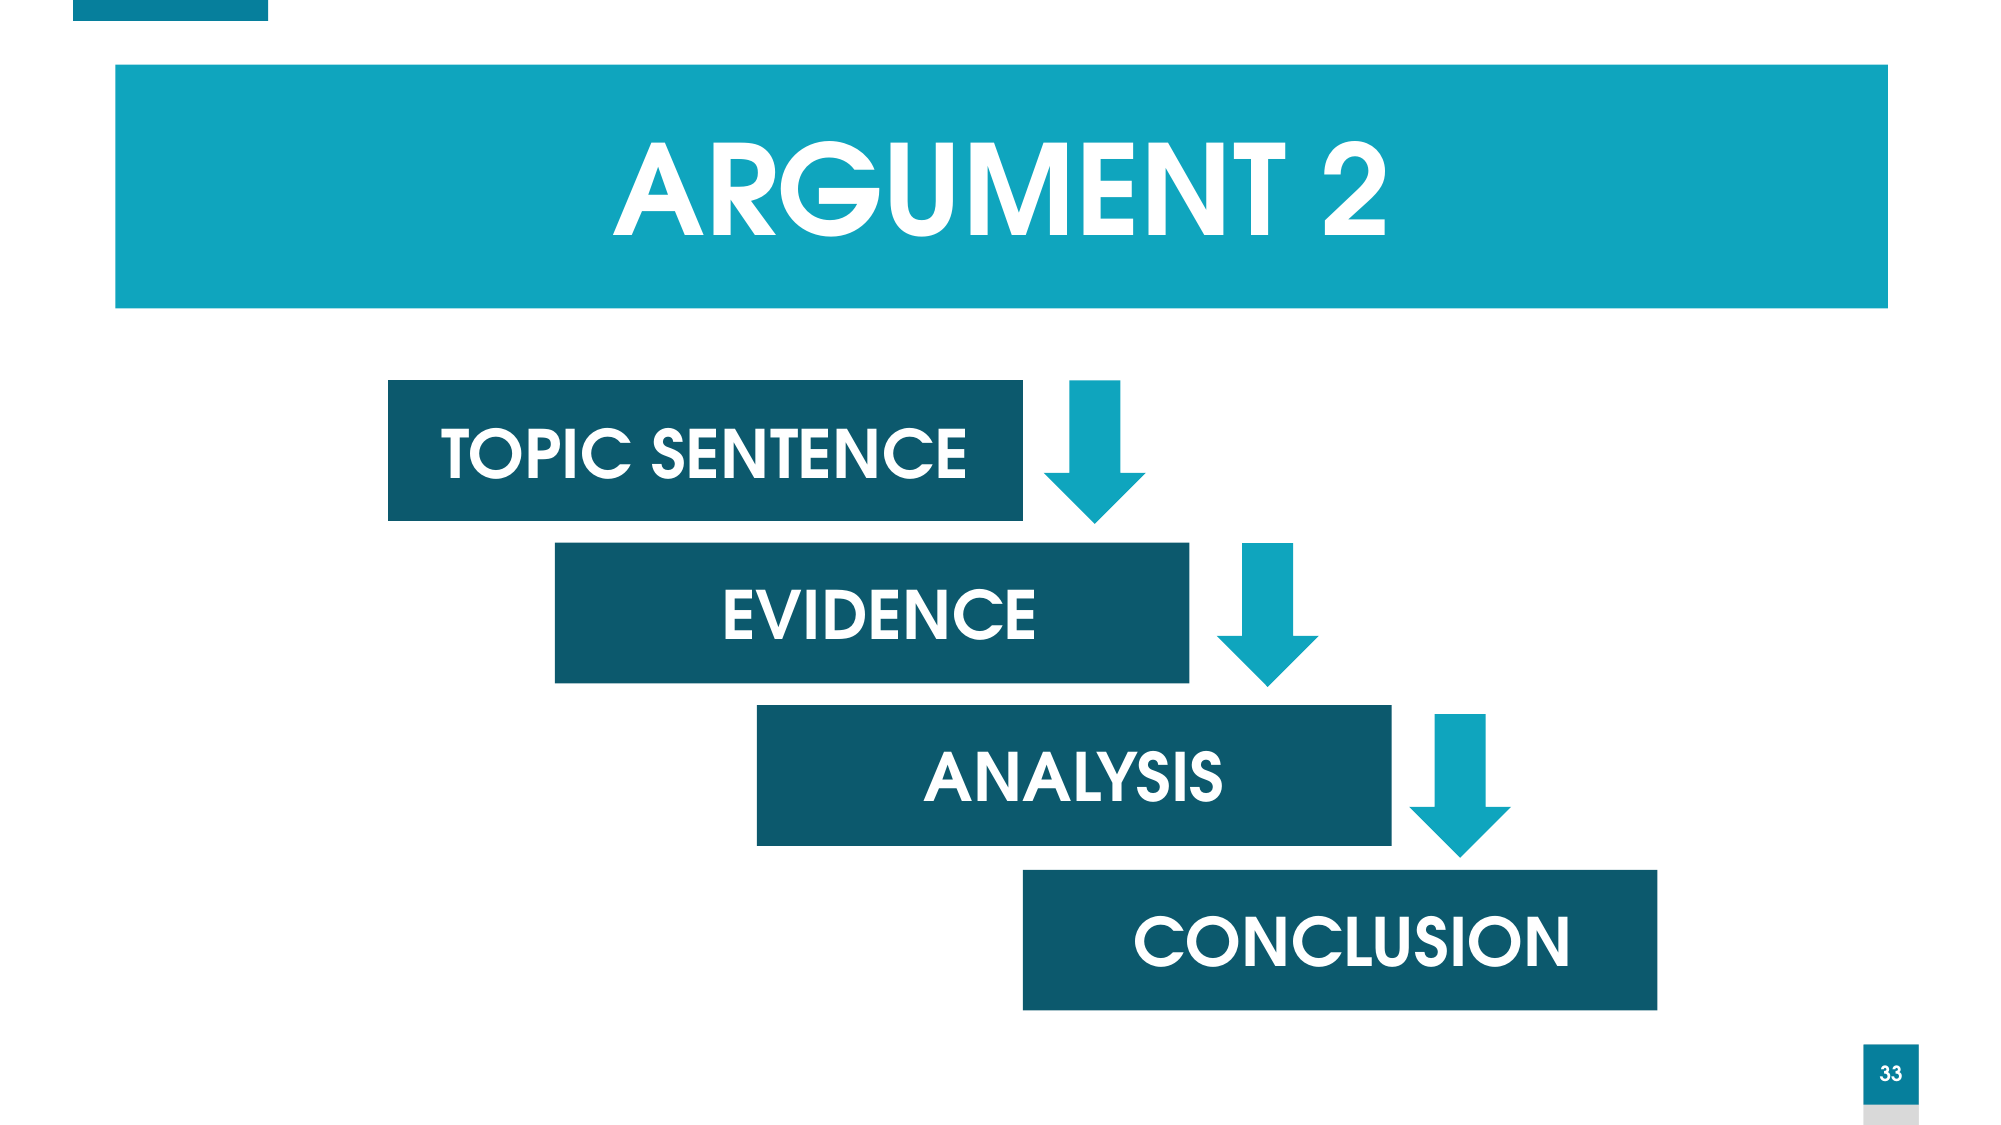

ARGUMENT 2

TOPIC SENTENCE

EVIDENCE

ANALYSIS

CONCLUSION